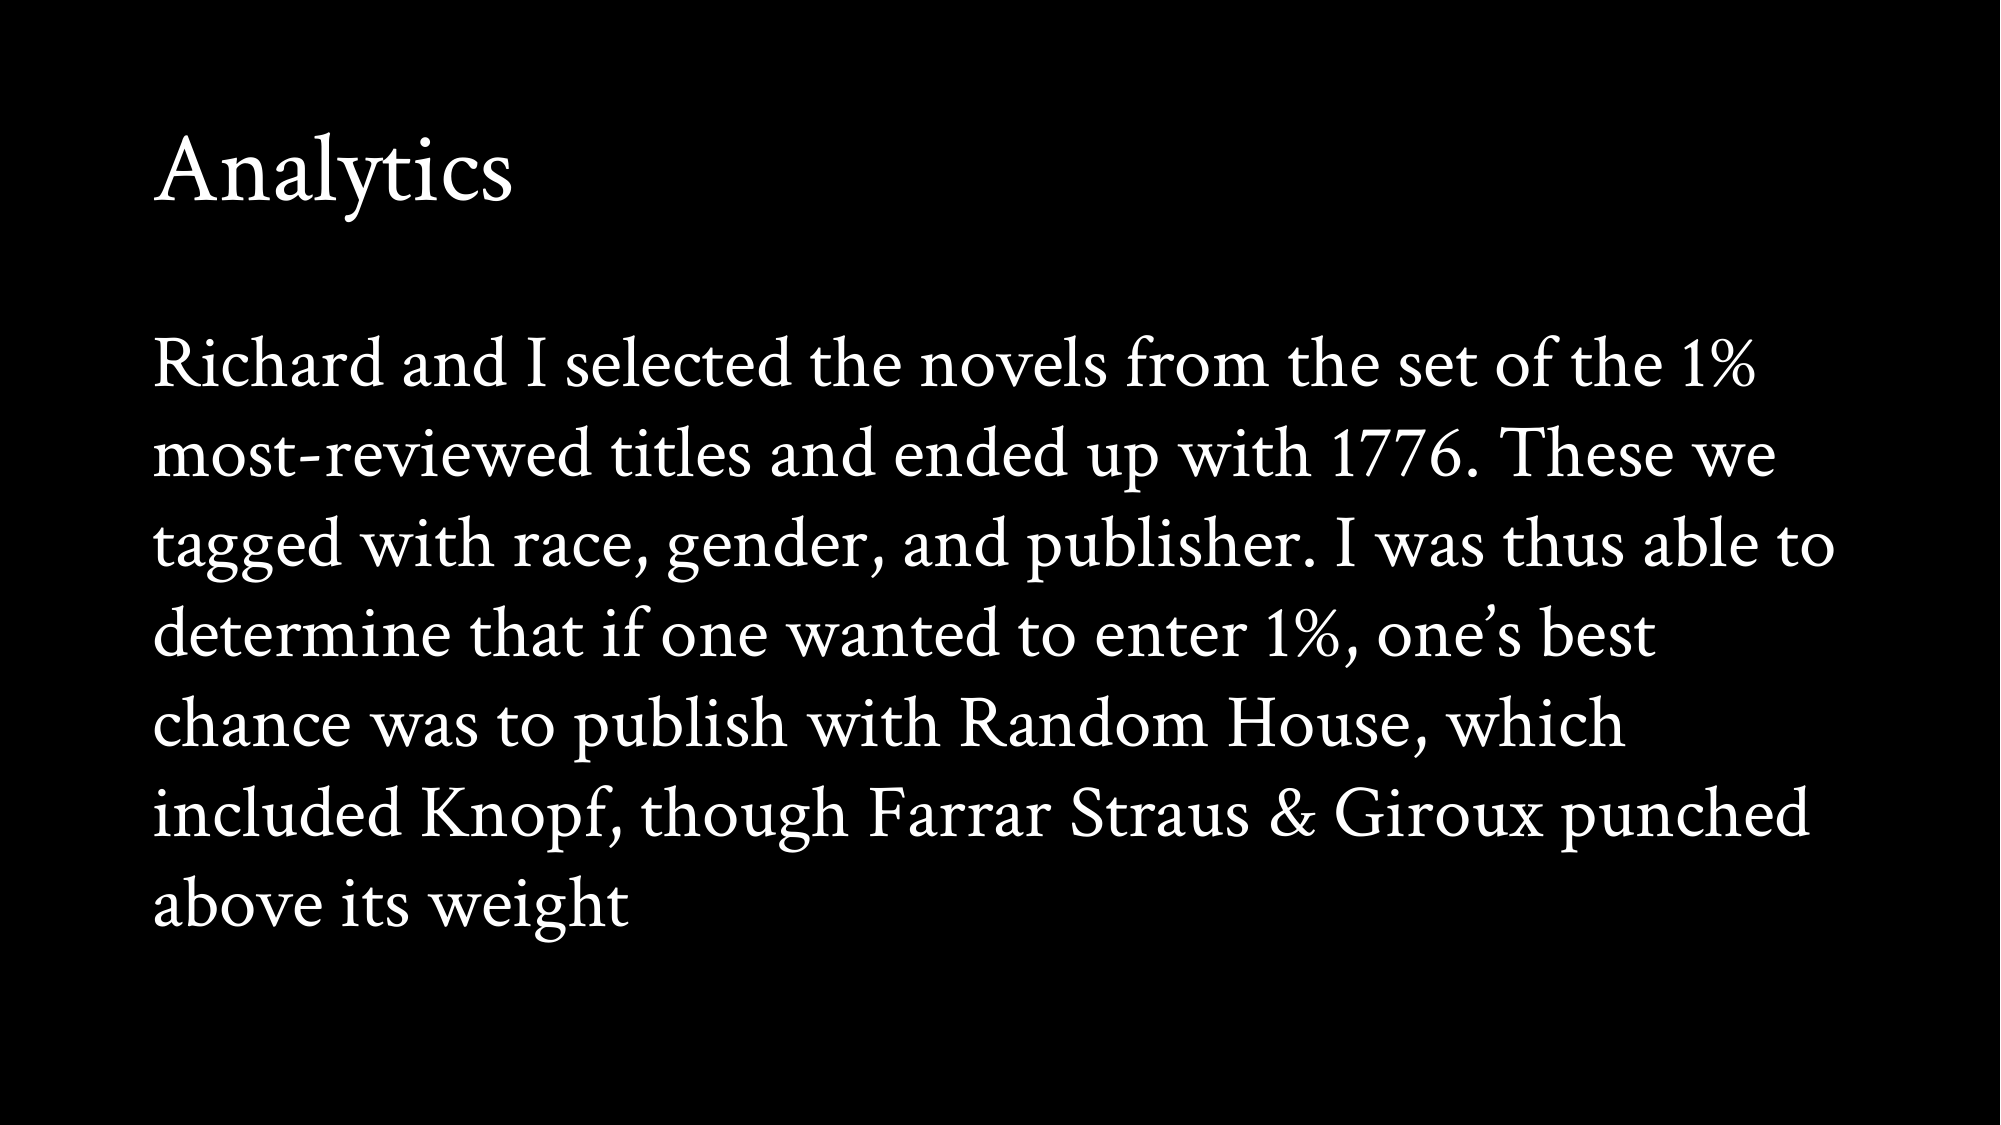

# Analytics
Richard and I selected the novels from the set of the 1% most-reviewed titles and ended up with 1776. These we tagged with race, gender, and publisher. I was thus able to determine that if one wanted to enter 1%, one’s best chance was to publish with Random House, which included Knopf, though Farrar Straus & Giroux punched above its weight